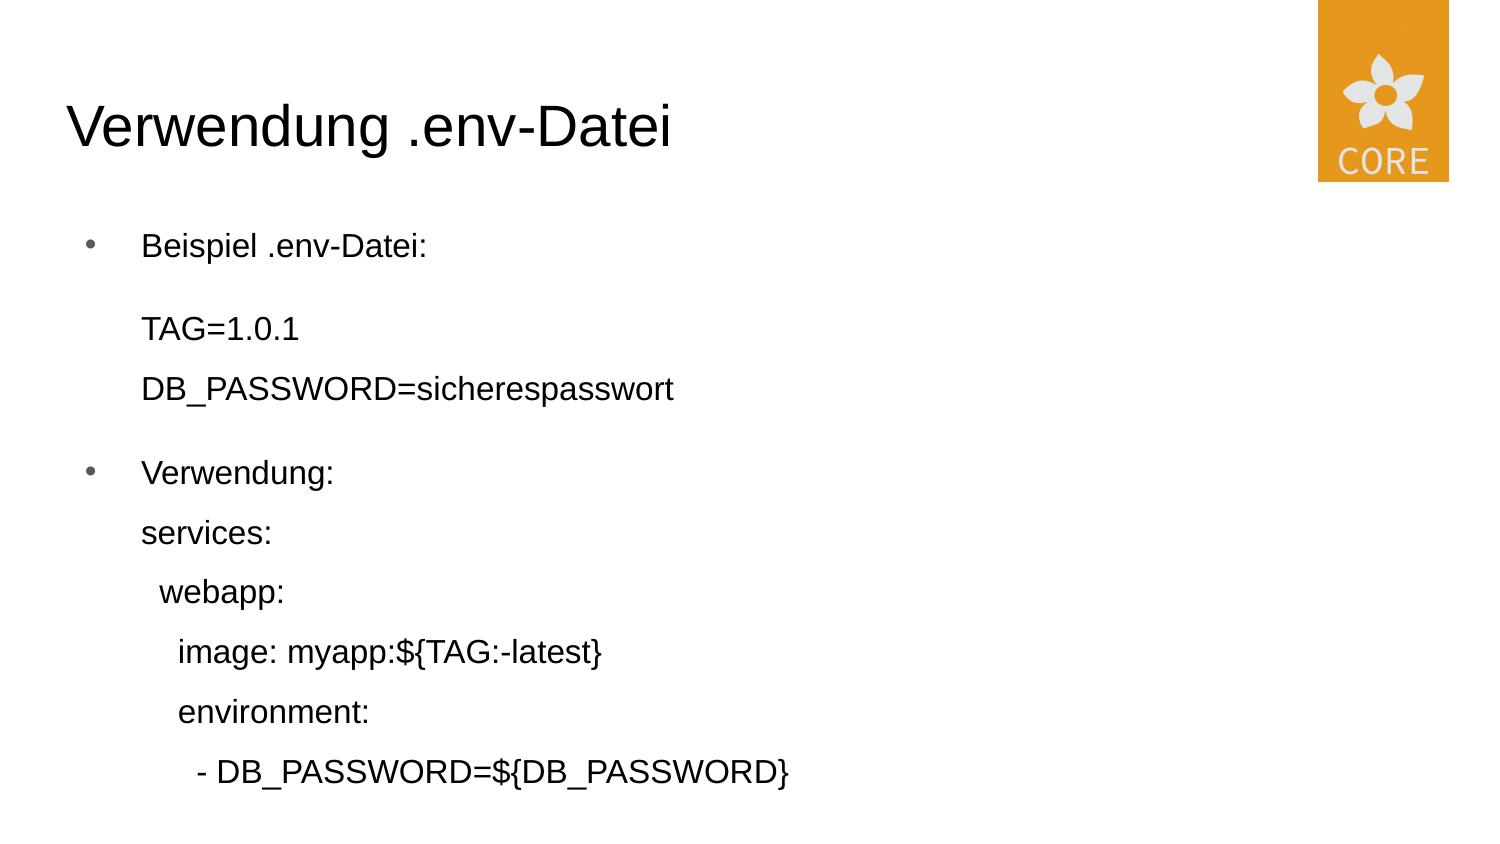

# Verwendung .env-Datei
Beispiel .env-Datei:
TAG=1.0.1
DB_PASSWORD=sicherespasswort
Verwendung:
services:
  webapp:
    image: myapp:${TAG:-latest}
    environment:
      - DB_PASSWORD=${DB_PASSWORD}